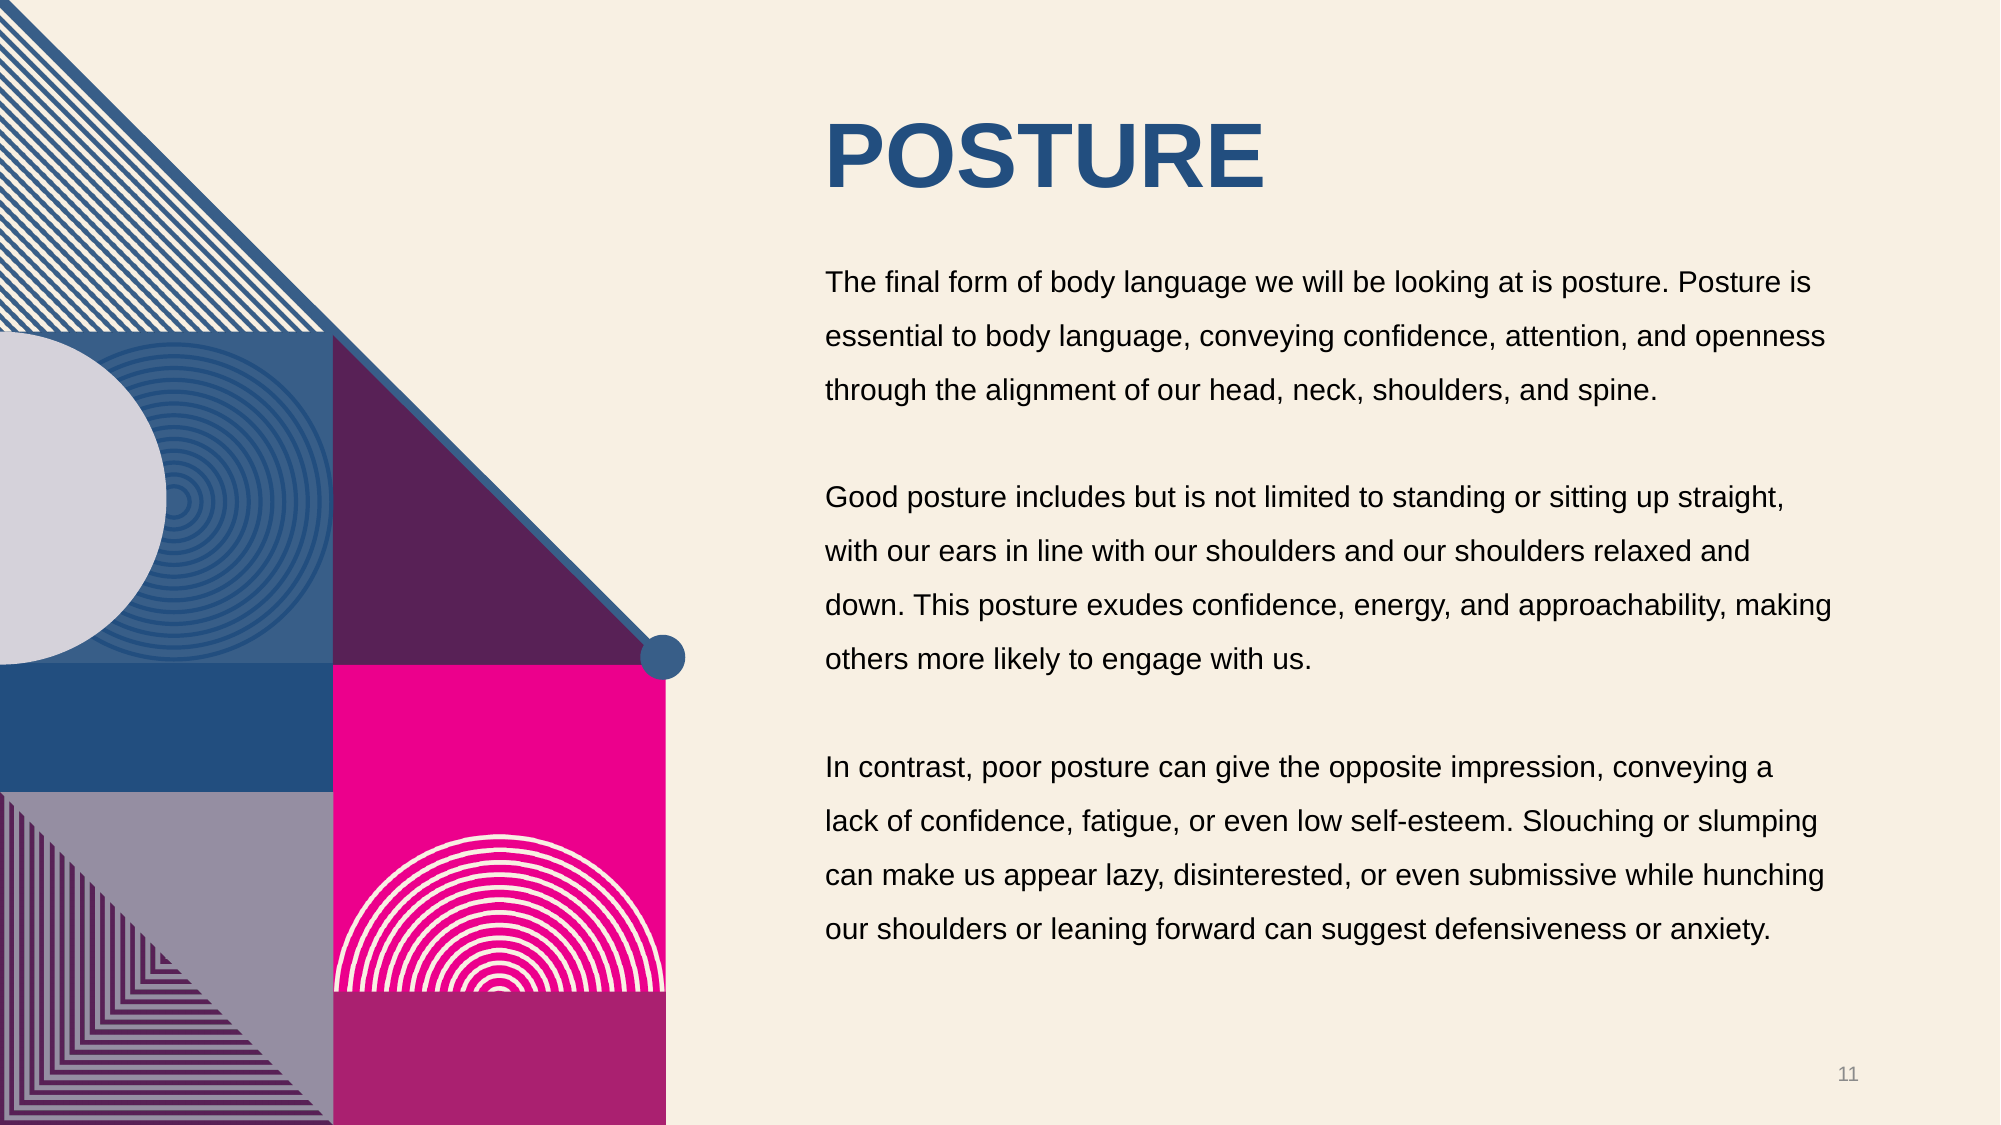

# Posture
The final form of body language we will be looking at is posture. Posture is essential to body language, conveying confidence, attention, and openness through the alignment of our head, neck, shoulders, and spine.

Good posture includes but is not limited to standing or sitting up straight, with our ears in line with our shoulders and our shoulders relaxed and down. This posture exudes confidence, energy, and approachability, making others more likely to engage with us.

In contrast, poor posture can give the opposite impression, conveying a lack of confidence, fatigue, or even low self-esteem. Slouching or slumping can make us appear lazy, disinterested, or even submissive while hunching our shoulders or leaning forward can suggest defensiveness or anxiety.
11